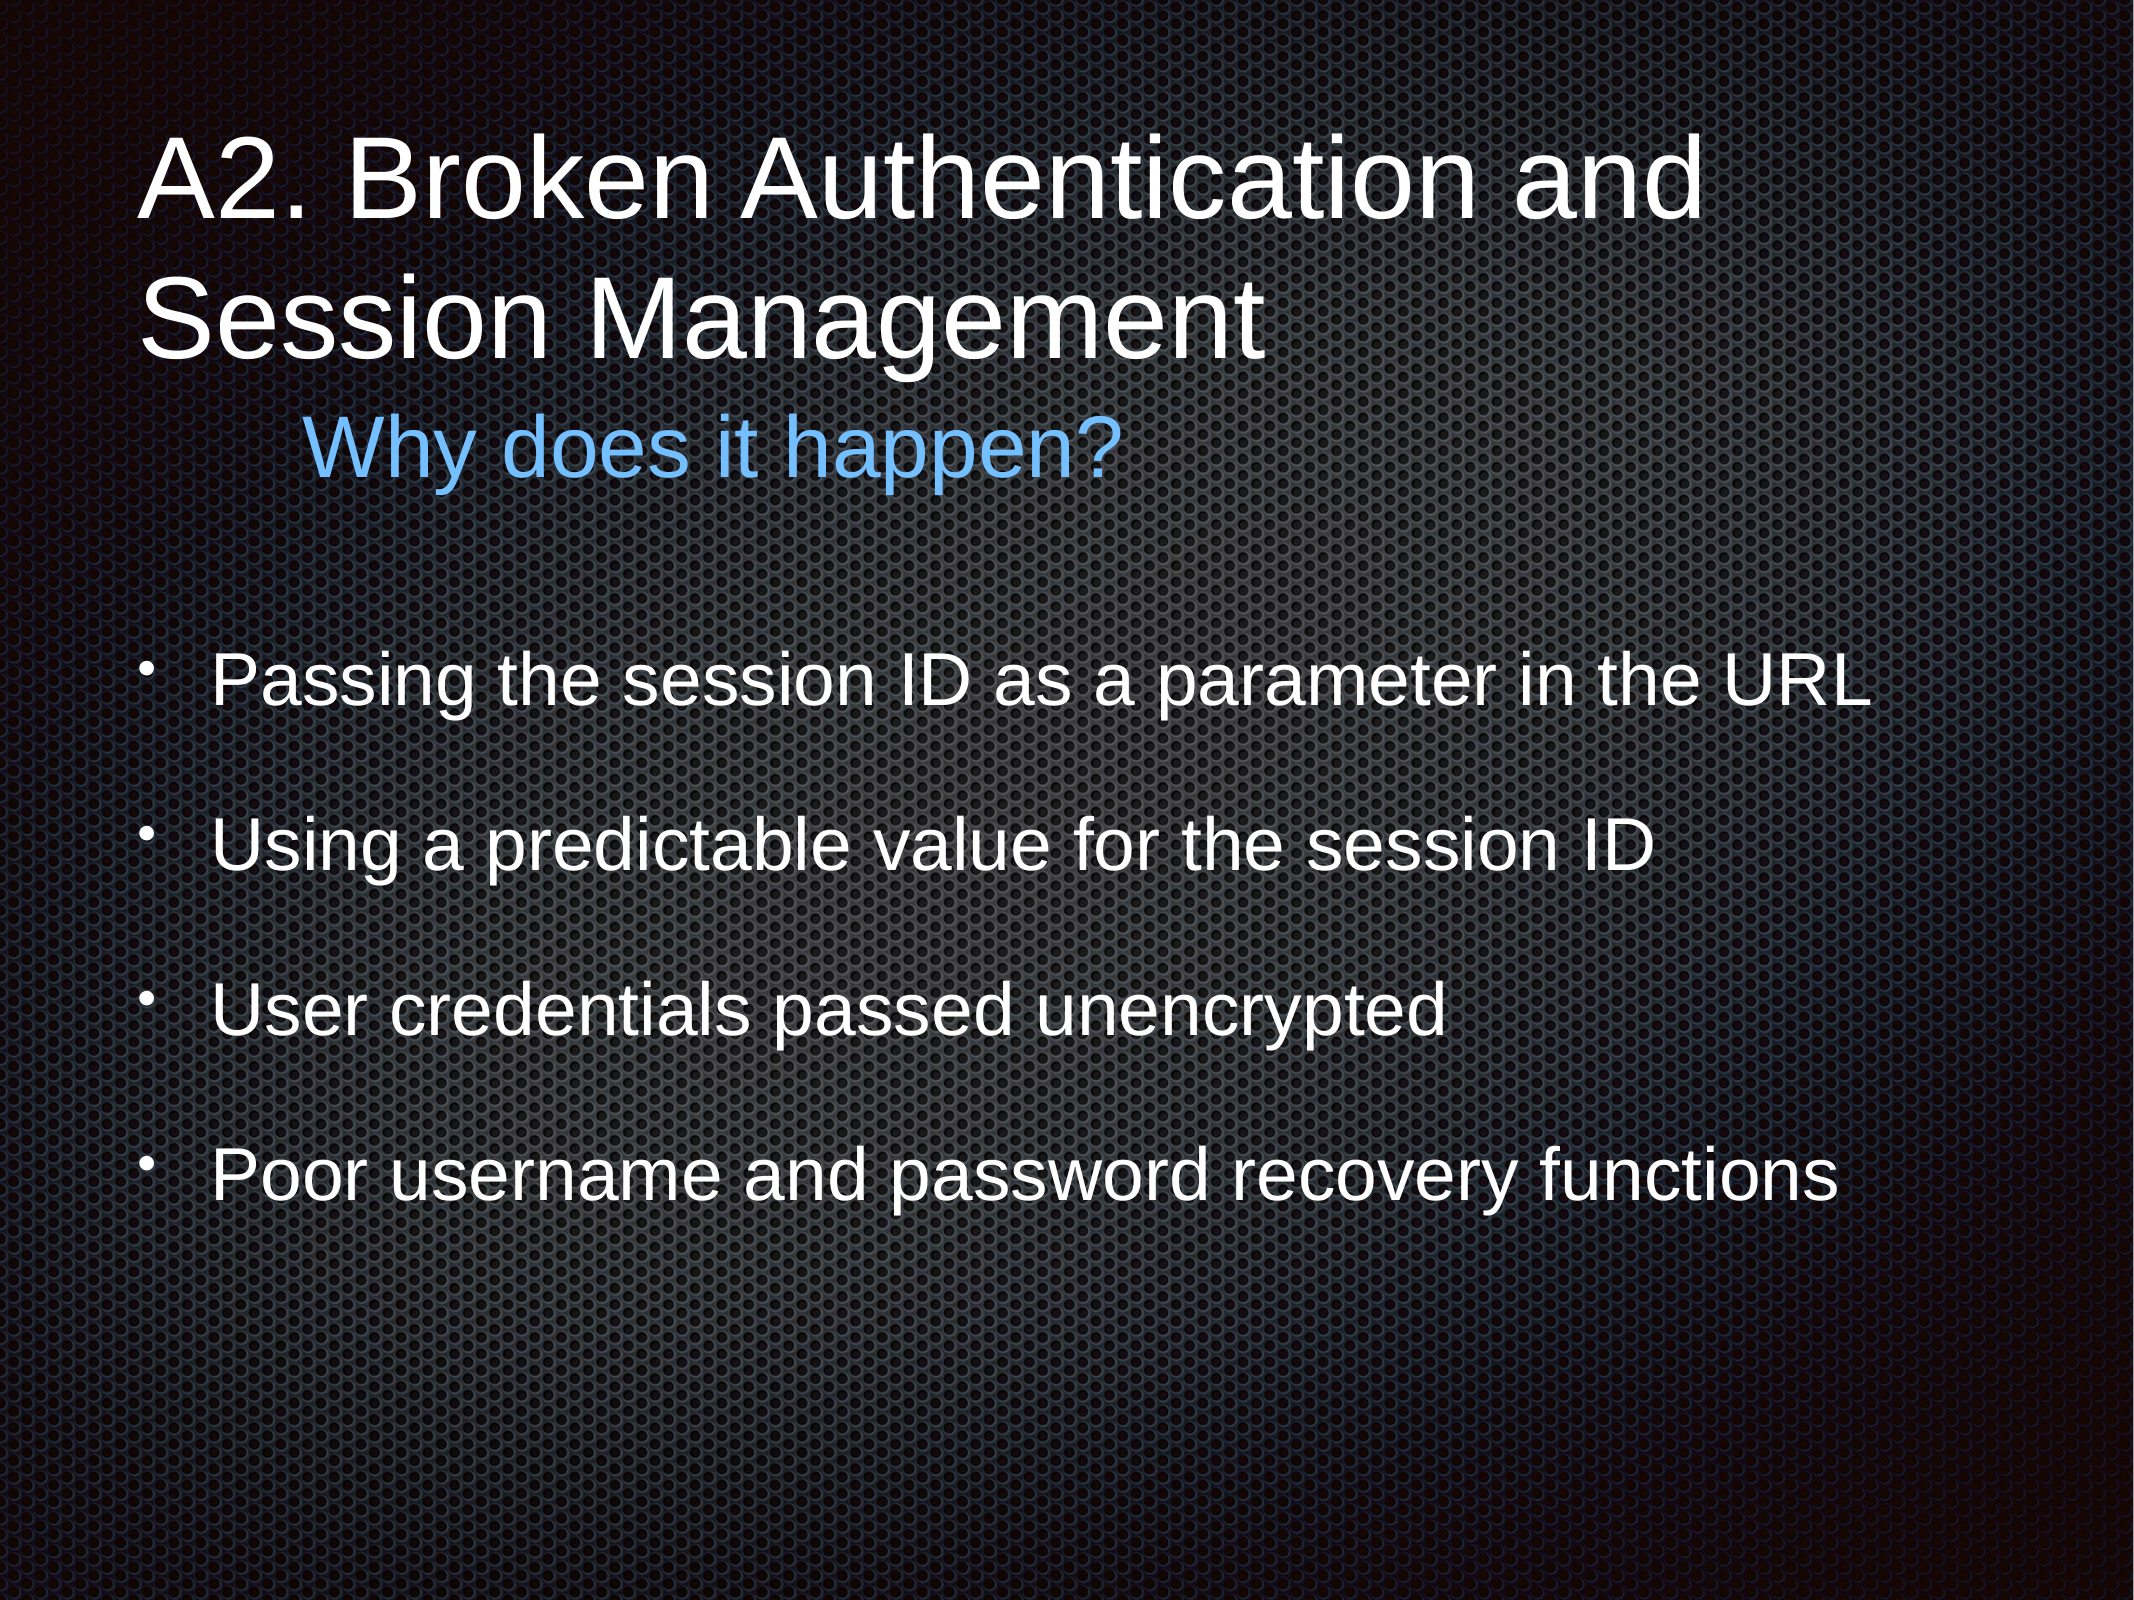

# A2. Broken Authentication and Session Management
Why does it happen?
Passing the session ID as a parameter in the URL
Using a predictable value for the session ID
User credentials passed unencrypted
Poor username and password recovery functions